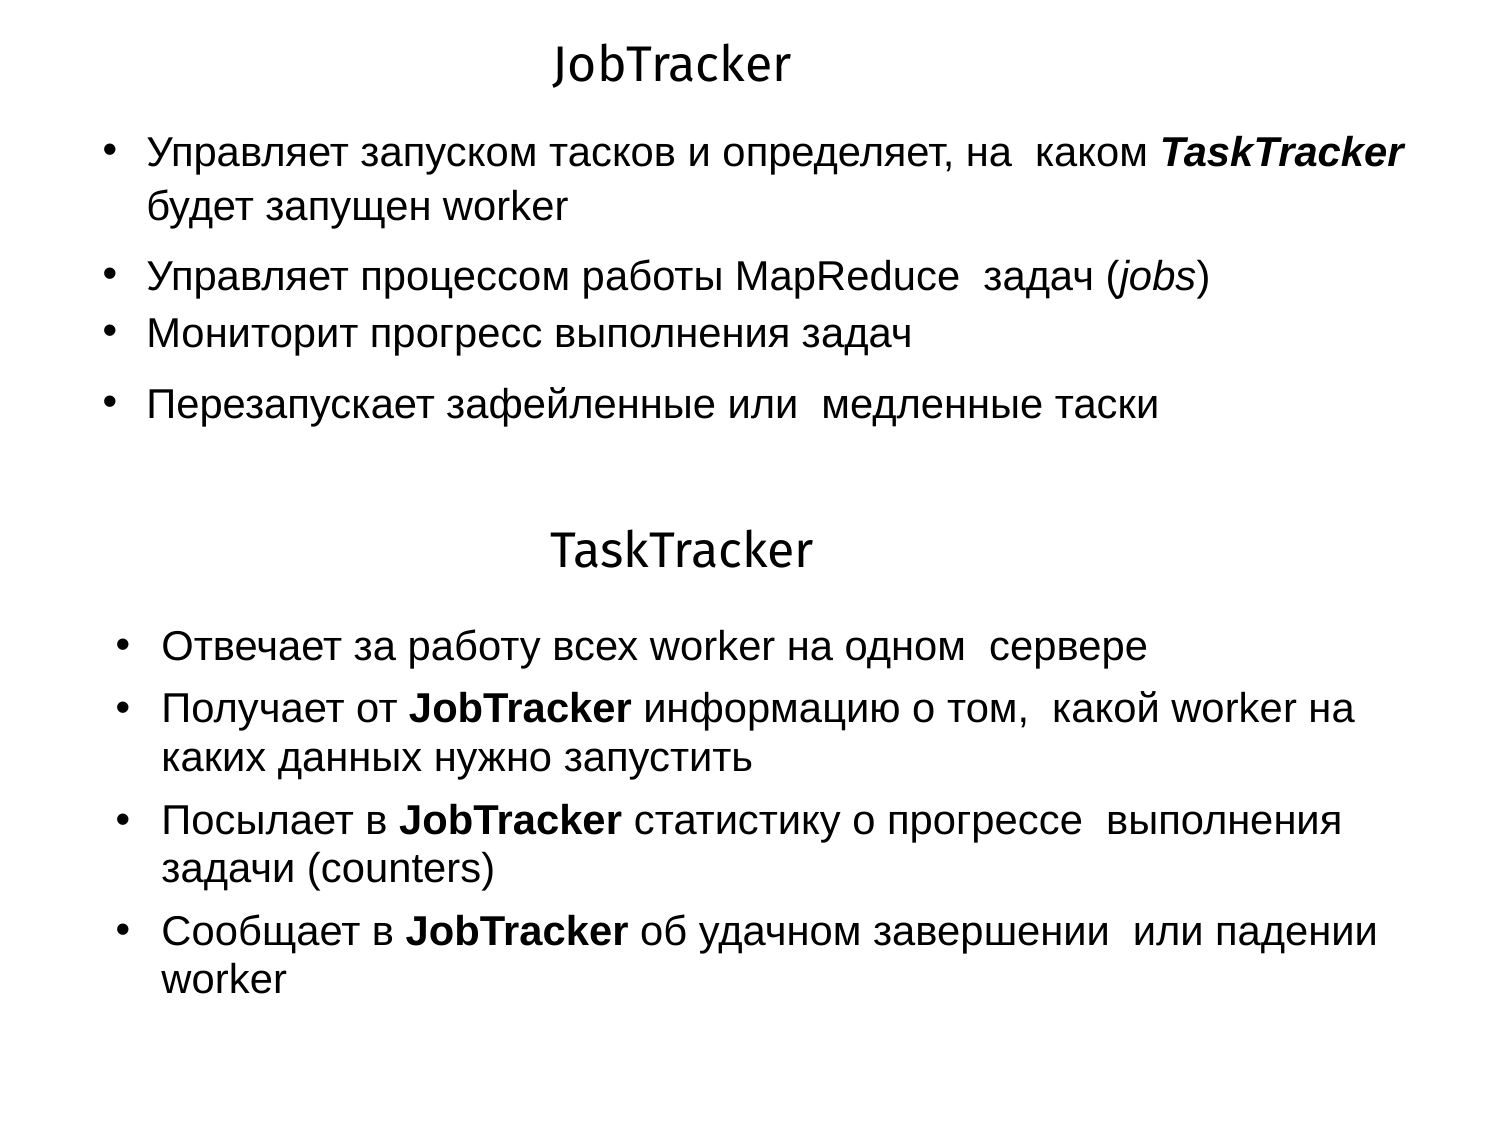

# JobTracker
Управляет запуском тасков и определяет, на  каком TaskTracker будет запущен worker
Управляет процессом работы MapReduce  задач (jobs)
Мониторит прогресс выполнения задач
Перезапускает зафейленные или  медленные таски
TaskTracker
Отвечает за работу всех worker на одном  сервере
Получает от JobTracker информацию о том,  какой worker на каких данных нужно запустить
Посылает в JobTracker статистику о прогрессе  выполнения задачи (counters)
Сообщает в JobTracker об удачном завершении  или падении worker